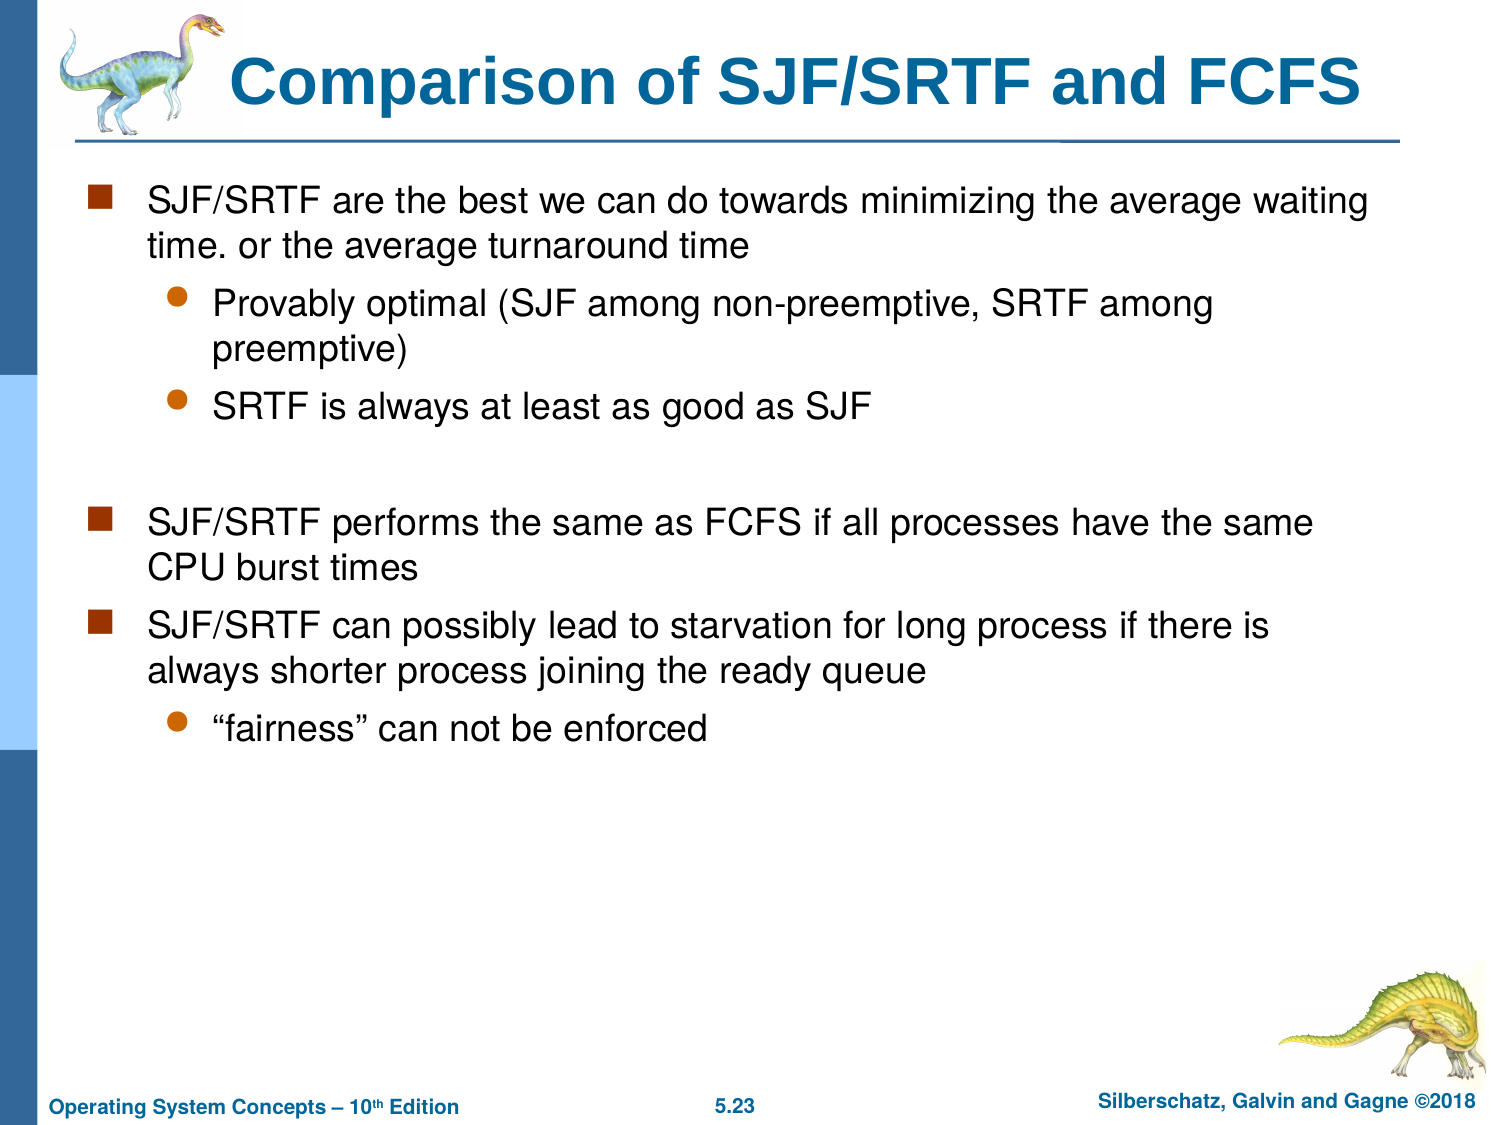

# Comparison of SJF/SRTF and FCFS
SJF/SRTF are the best we can do towards minimizing the average waiting time. or the average turnaround time
Provably optimal (SJF among non-preemptive, SRTF among preemptive)
SRTF is always at least as good as SJF

SJF/SRTF performs the same as FCFS if all processes have the same CPU burst times
SJF/SRTF can possibly lead to starvation for long process if there is always shorter process joining the ready queue
“fairness” can not be enforced